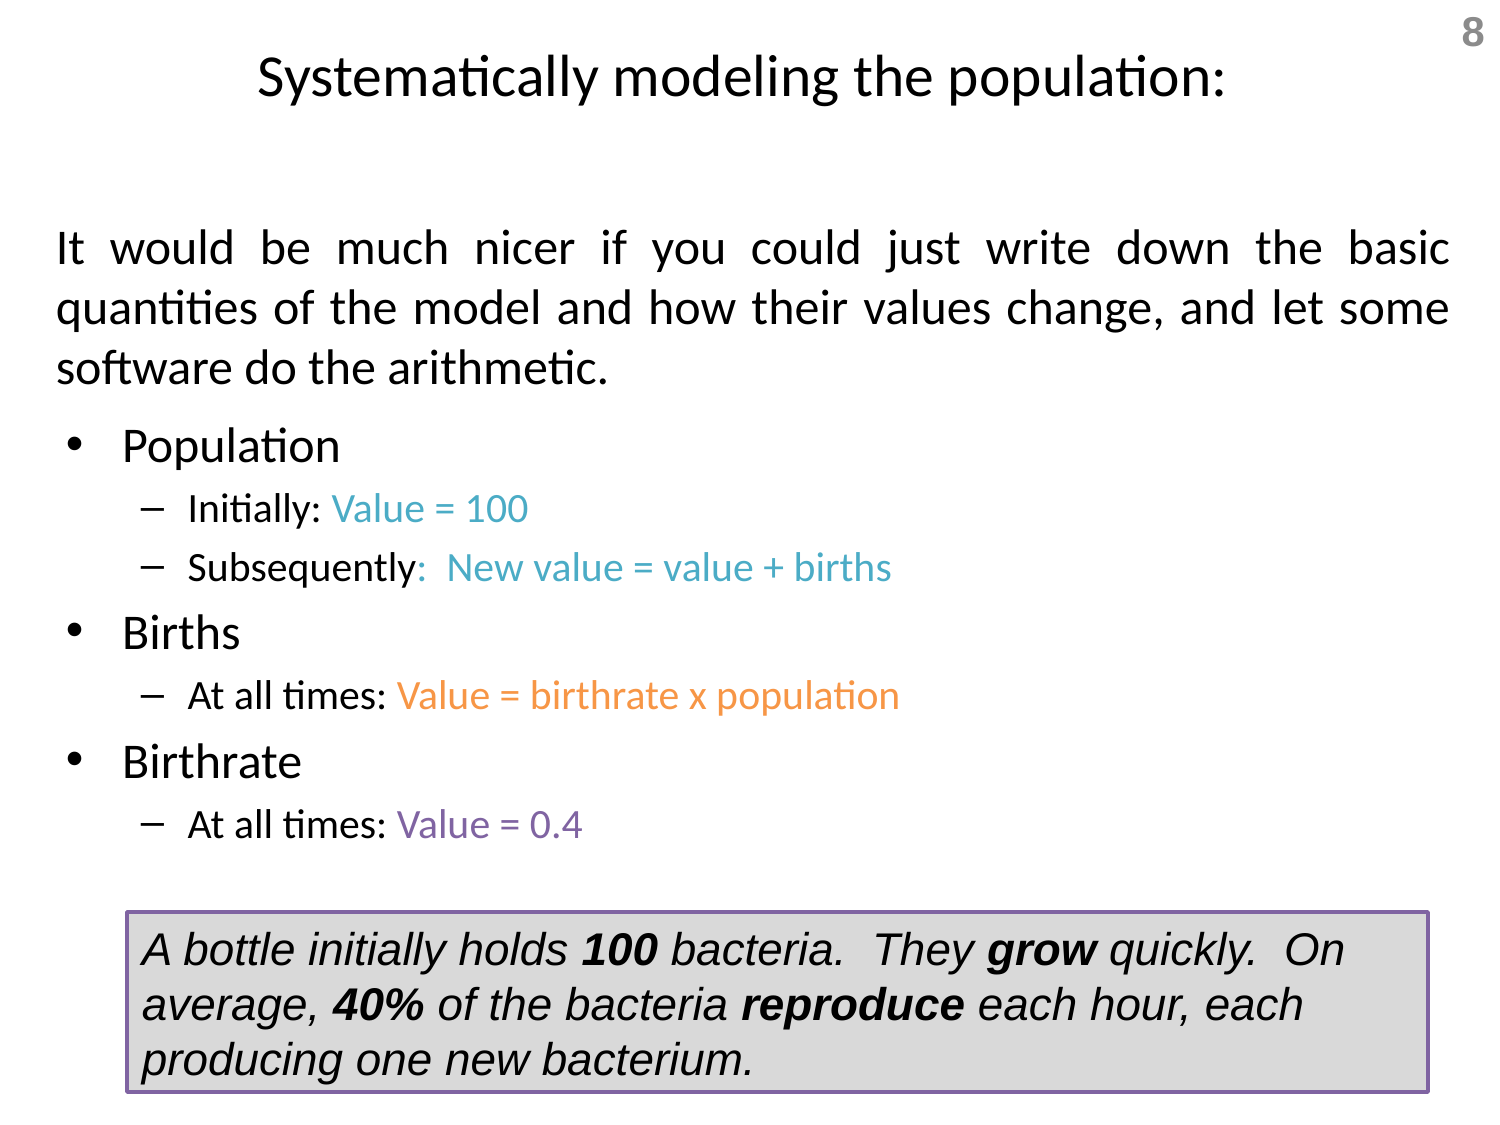

8
Systematically modeling the population:
# It would be much nicer if you could just write down the basic quantities of the model and how their values change, and let some software do the arithmetic.
Population
Initially: Value = 100
Subsequently:  New value = value + births
Births
At all times: Value = birthrate x population
Birthrate
At all times: Value = 0.4

A bottle initially holds 100 bacteria.  They grow quickly.  On average, 40% of the bacteria reproduce each hour, each producing one new bacterium.